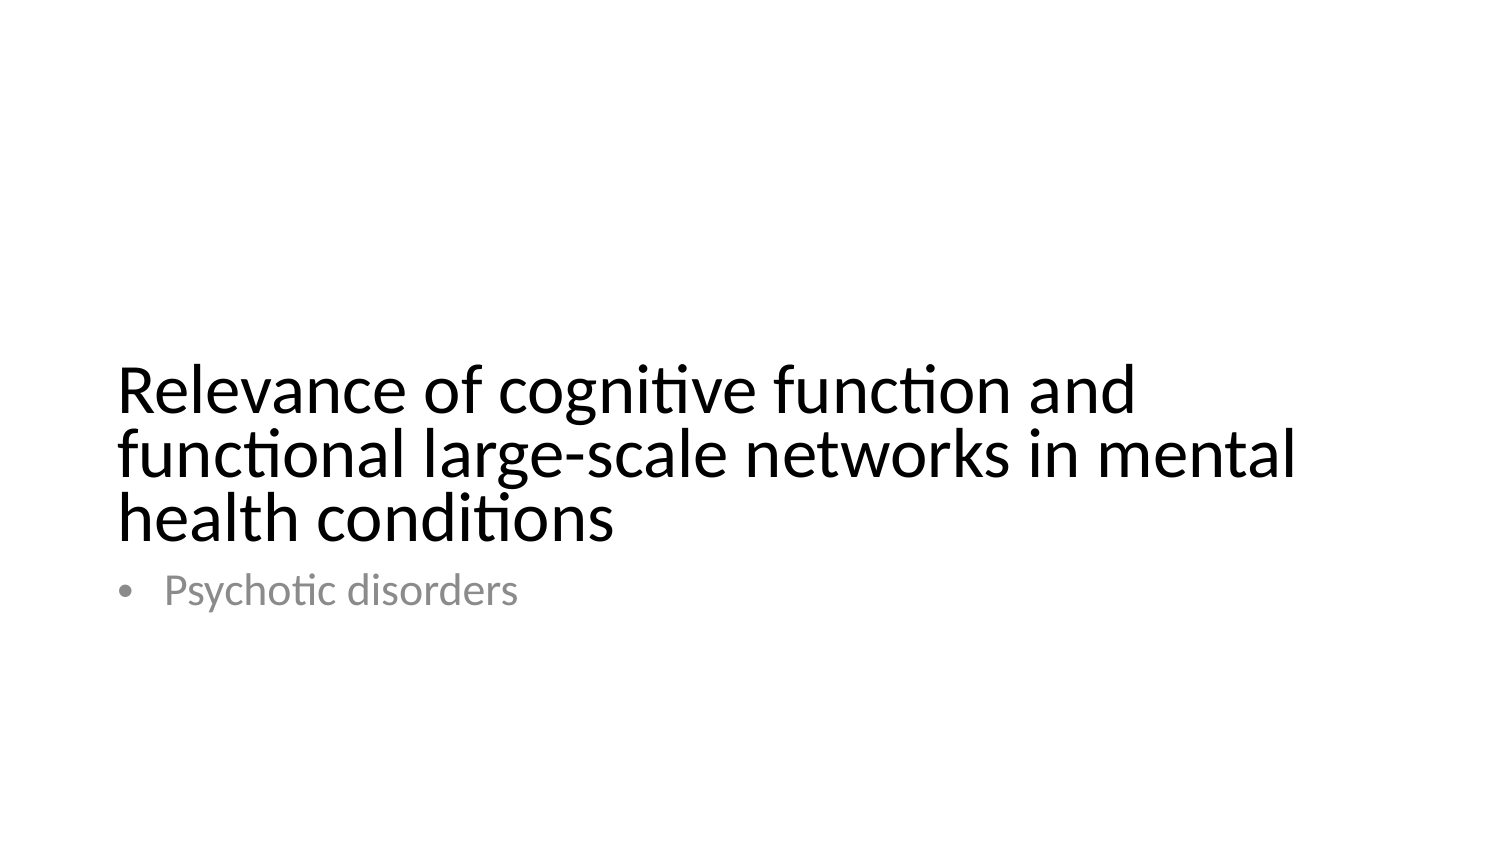

# Relevance of cognitive function and functional large-scale networks in mental health conditions
Psychotic disorders